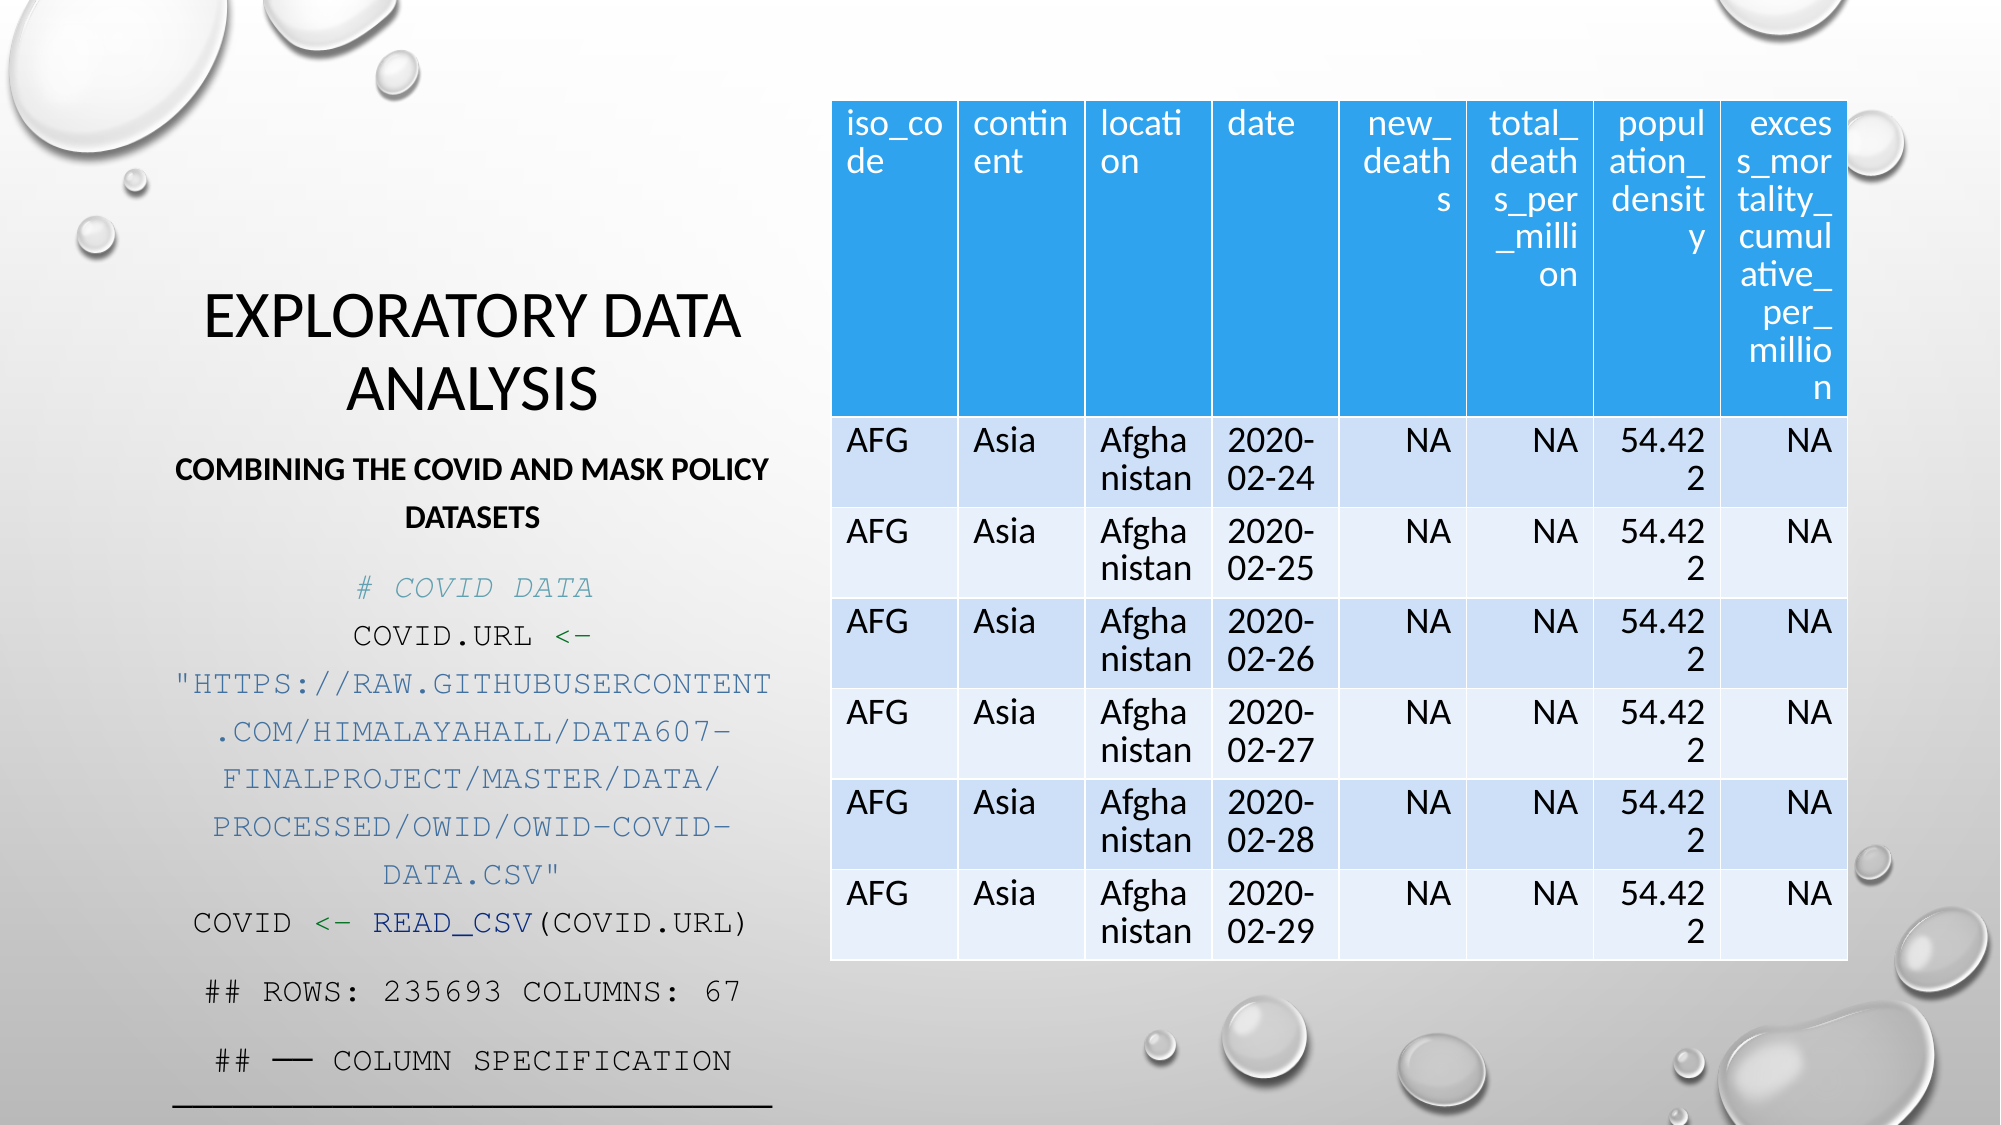

# Exploratory Data Analysis
| iso\_code | continent | location | date | new\_deaths | total\_deaths\_per\_million | population\_density | excess\_mortality\_cumulative\_per\_million |
| --- | --- | --- | --- | --- | --- | --- | --- |
| AFG | Asia | Afghanistan | 2020-02-24 | NA | NA | 54.422 | NA |
| AFG | Asia | Afghanistan | 2020-02-25 | NA | NA | 54.422 | NA |
| AFG | Asia | Afghanistan | 2020-02-26 | NA | NA | 54.422 | NA |
| AFG | Asia | Afghanistan | 2020-02-27 | NA | NA | 54.422 | NA |
| AFG | Asia | Afghanistan | 2020-02-28 | NA | NA | 54.422 | NA |
| AFG | Asia | Afghanistan | 2020-02-29 | NA | NA | 54.422 | NA |
Combining the Covid and Mask Policy datasets
# covid data covid.url <- "https://raw.githubusercontent.com/himalayahall/DATA607-FINALPROJECT/master/data/processed/owid/owid-covid-data.csv" covid <- read_csv(covid.url)
## Rows: 235693 Columns: 67
## ── Column specification ────────────────────────────────────────────────────────
## Delimiter: ","
## chr   (4): iso_code, continent, location, tests_units
## dbl  (62): total_cases, new_cases, new_cases_smoothed, total_deaths, new_dea...
## date  (1): date
##
## ℹ Use `spec()` to retrieve the full column specification for this data.
## ℹ Specify the column types or set `show_col_types = FALSE` to quiet this message.
# face covering data fc.url <- "https://raw.githubusercontent.com/himalayahall/DATA607-FINALPROJECT/master/data/source/face-covering-policies-covid.csv" fc <- read.csv(fc.url) # rename columns in fc data to match # convert date to date fc <- fc |> rename(date = Day, iso_code = Code, location = Entity) |> mutate(date = as.Date(date)) # subset the covid data covid.sub1 <- covid |> select(c(1:4,9,14,49,67)) kable(head(covid.sub1))